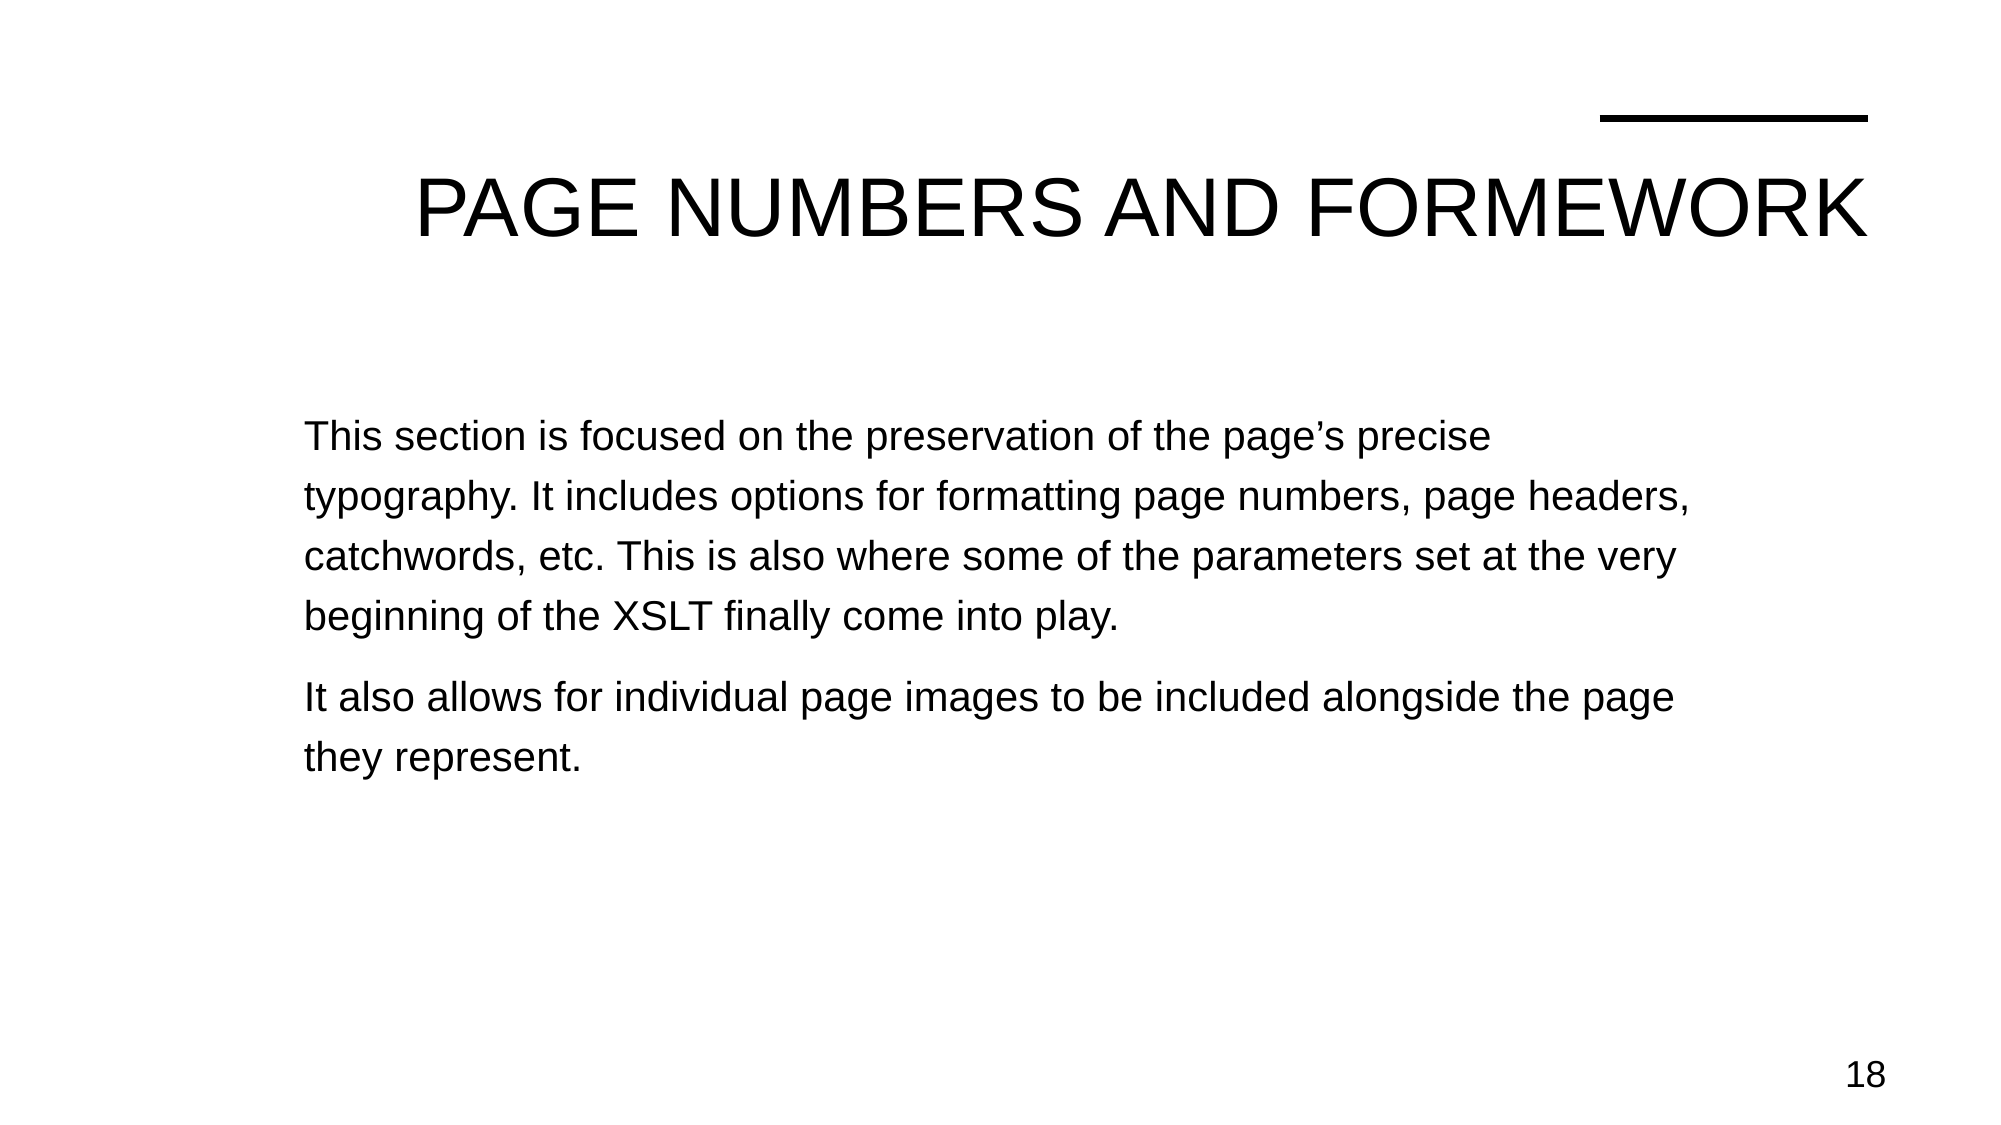

# Page Numbers and Formework
This section is focused on the preservation of the page’s precise typography. It includes options for formatting page numbers, page headers, catchwords, etc. This is also where some of the parameters set at the very beginning of the XSLT finally come into play.
It also allows for individual page images to be included alongside the page they represent.

18